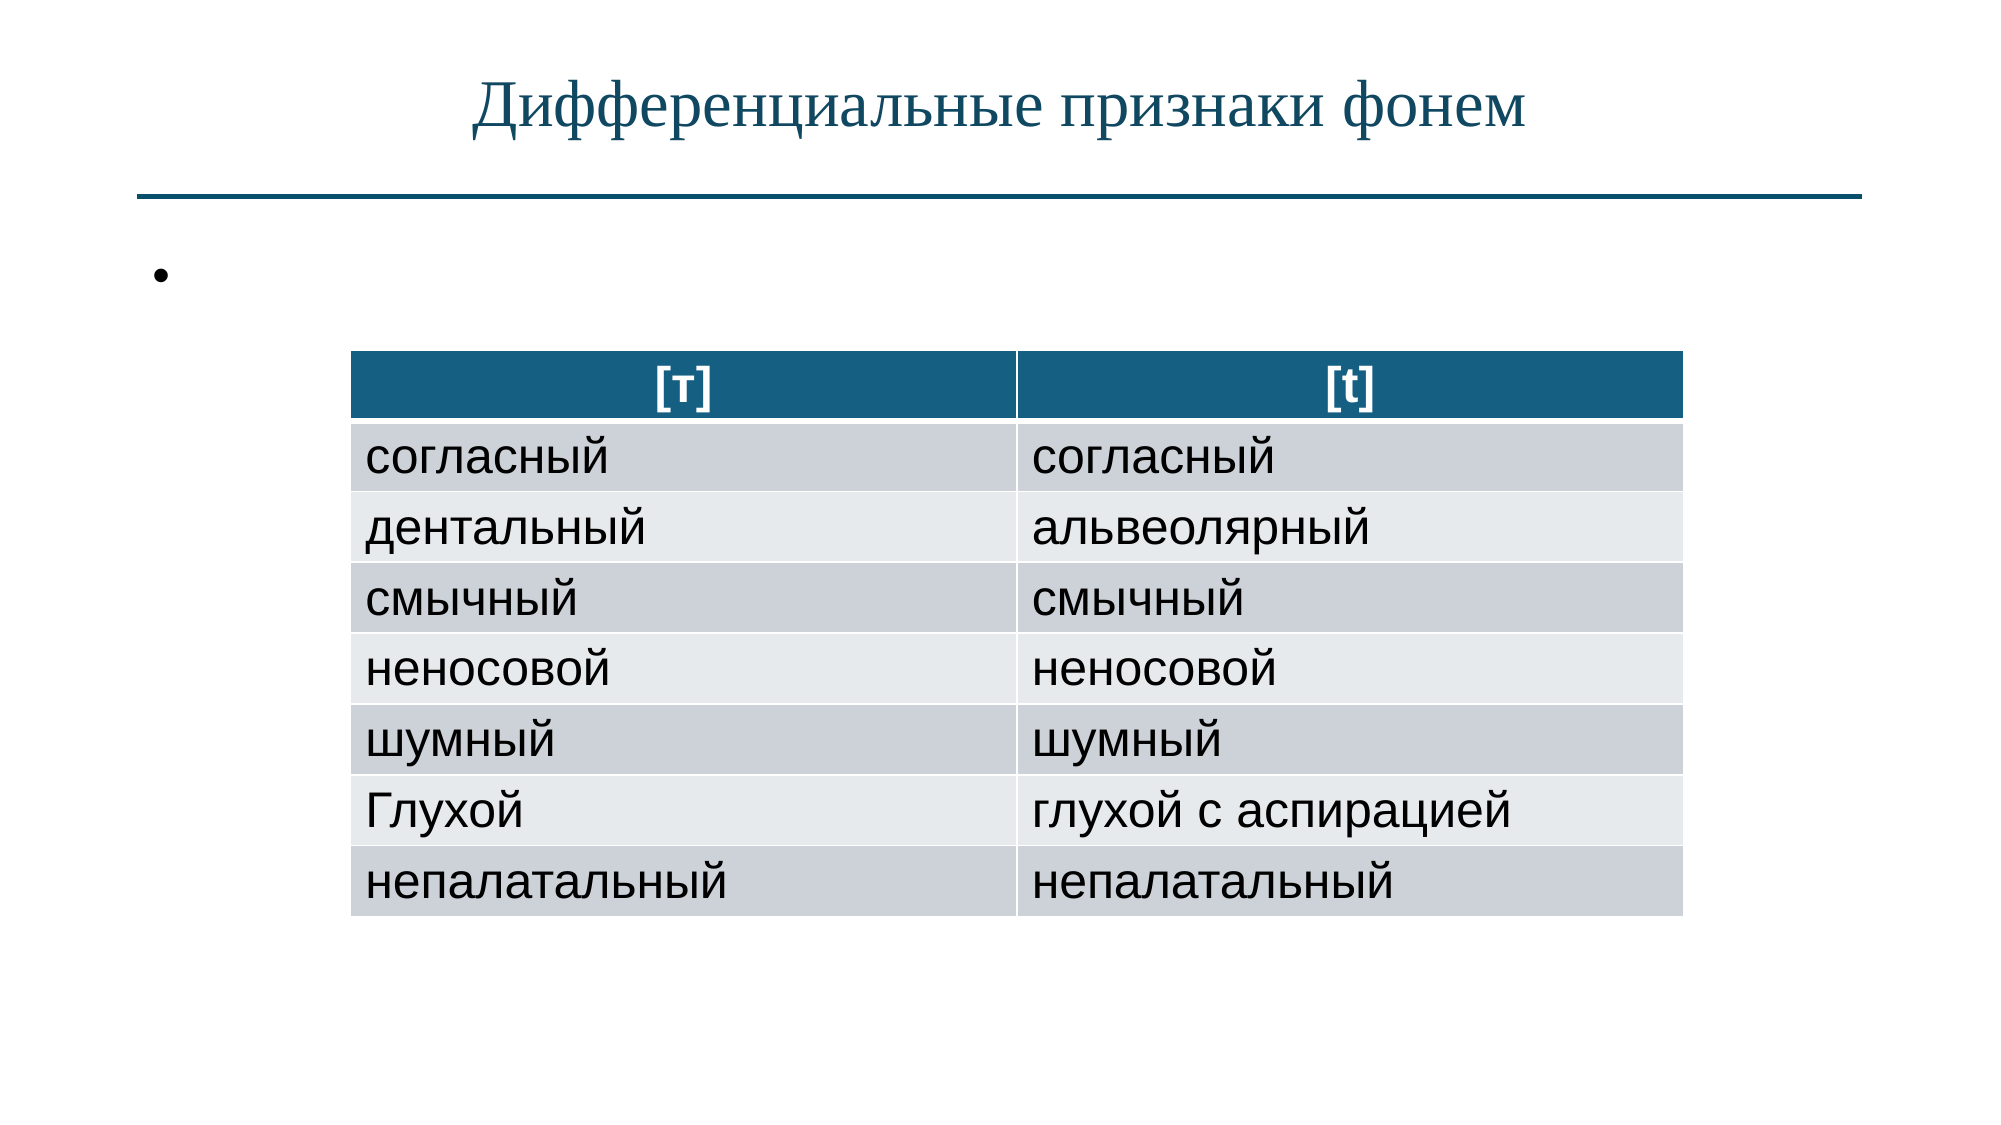

# Дифференциальные признаки фонем

| [т] | [t] |
| --- | --- |
| согласный | согласный |
| дентальный | альвеолярный |
| смычный | смычный |
| неносовой | неносовой |
| шумный | шумный |
| Глухой | глухой с аспирацией |
| непалатальный | непалатальный |